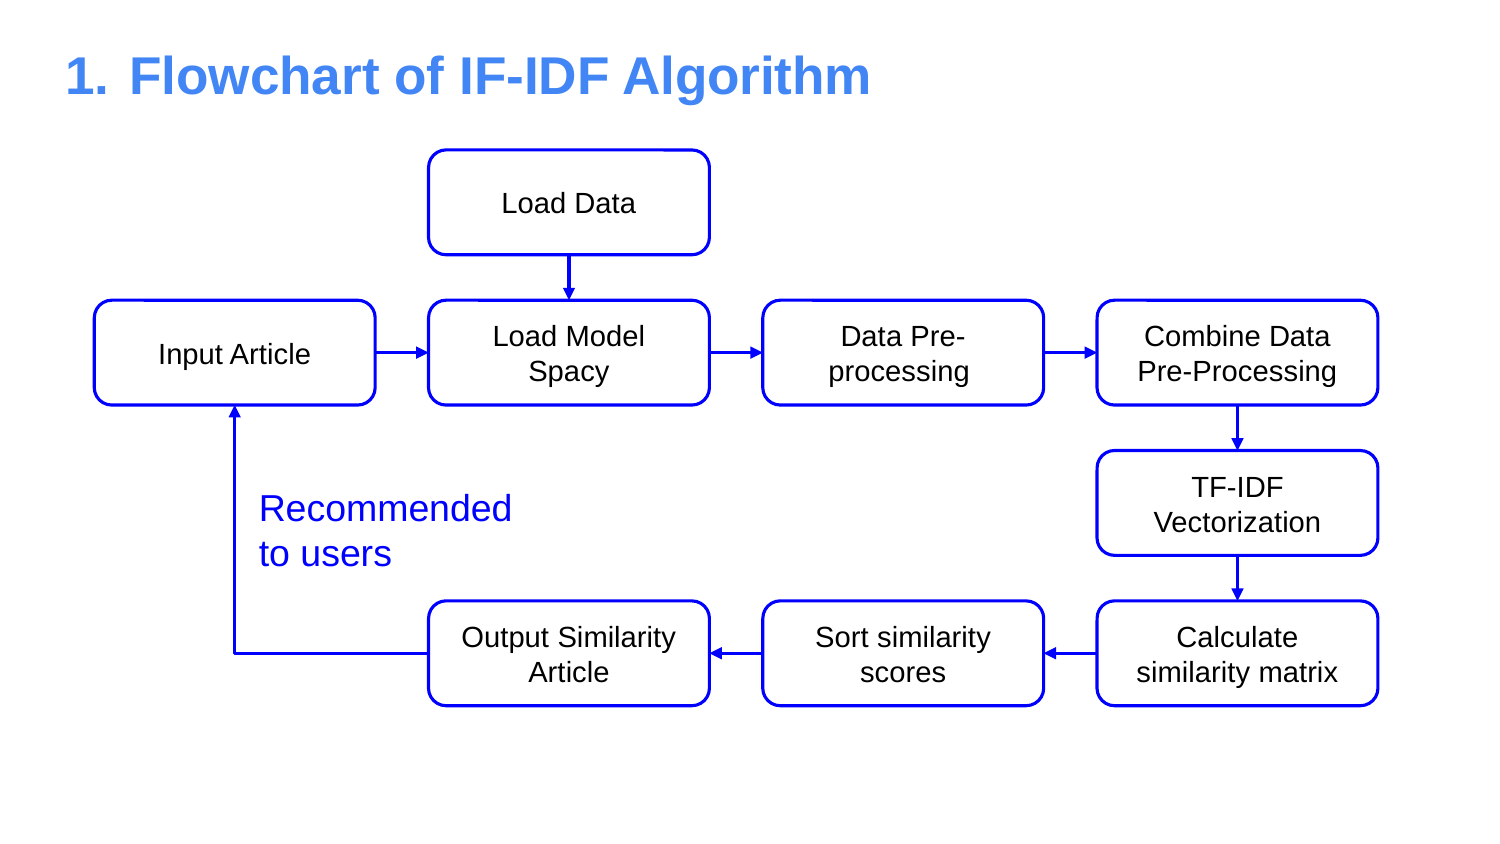

# Flowchart of IF-IDF Algorithm
Load Data
Input Article
Load Model Spacy
Data Pre-processing
Combine Data Pre-Processing
TF-IDF Vectorization
Recommended to users
Output Similarity Article
Sort similarity scores
Calculate similarity matrix